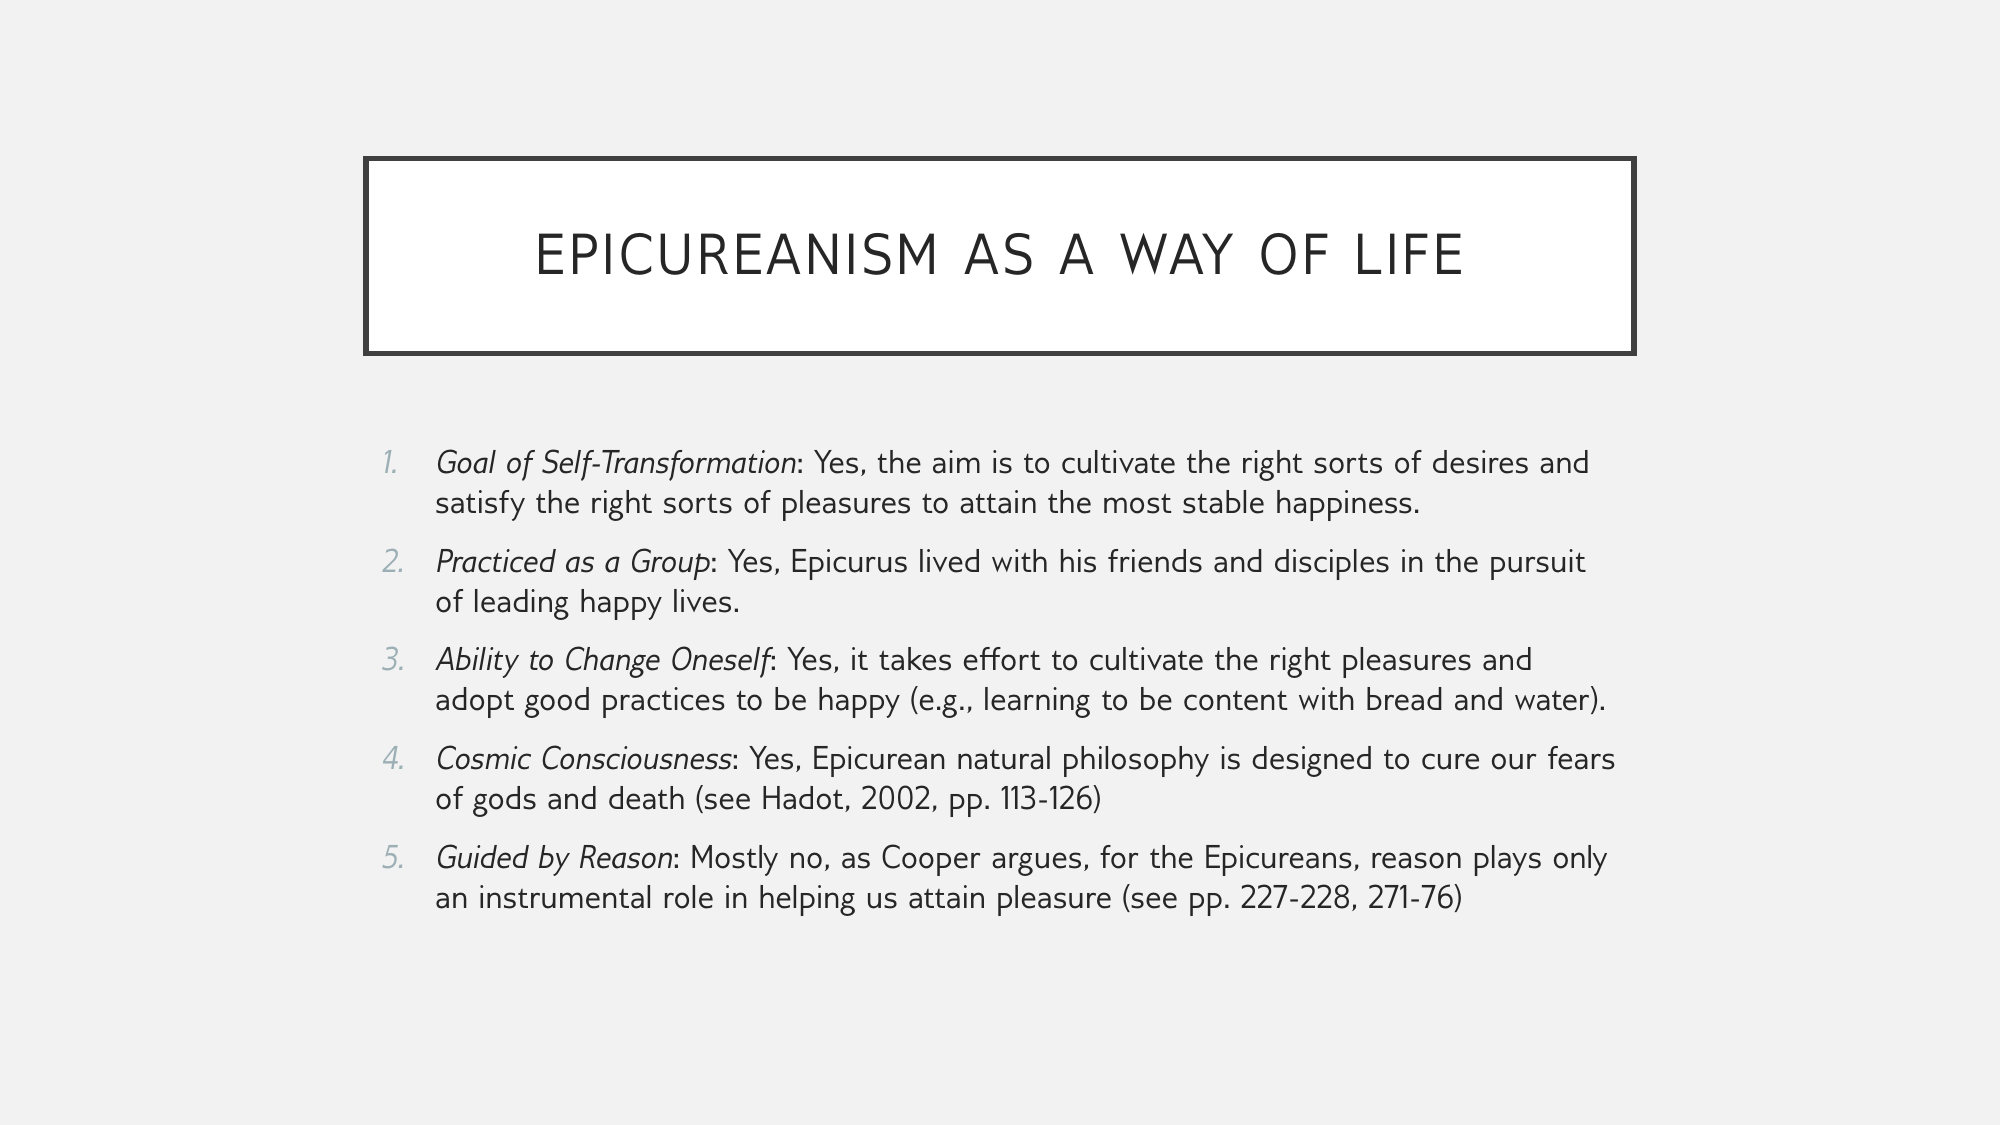

# Epicureanism as a way of life
Goal of Self-Transformation: Yes, the aim is to cultivate the right sorts of desires and satisfy the right sorts of pleasures to attain the most stable happiness.
Practiced as a Group: Yes, Epicurus lived with his friends and disciples in the pursuit of leading happy lives.
Ability to Change Oneself: Yes, it takes effort to cultivate the right pleasures and adopt good practices to be happy (e.g., learning to be content with bread and water).
Cosmic Consciousness: Yes, Epicurean natural philosophy is designed to cure our fears of gods and death (see Hadot, 2002, pp. 113-126)
Guided by Reason: Mostly no, as Cooper argues, for the Epicureans, reason plays only an instrumental role in helping us attain pleasure (see pp. 227-228, 271-76)